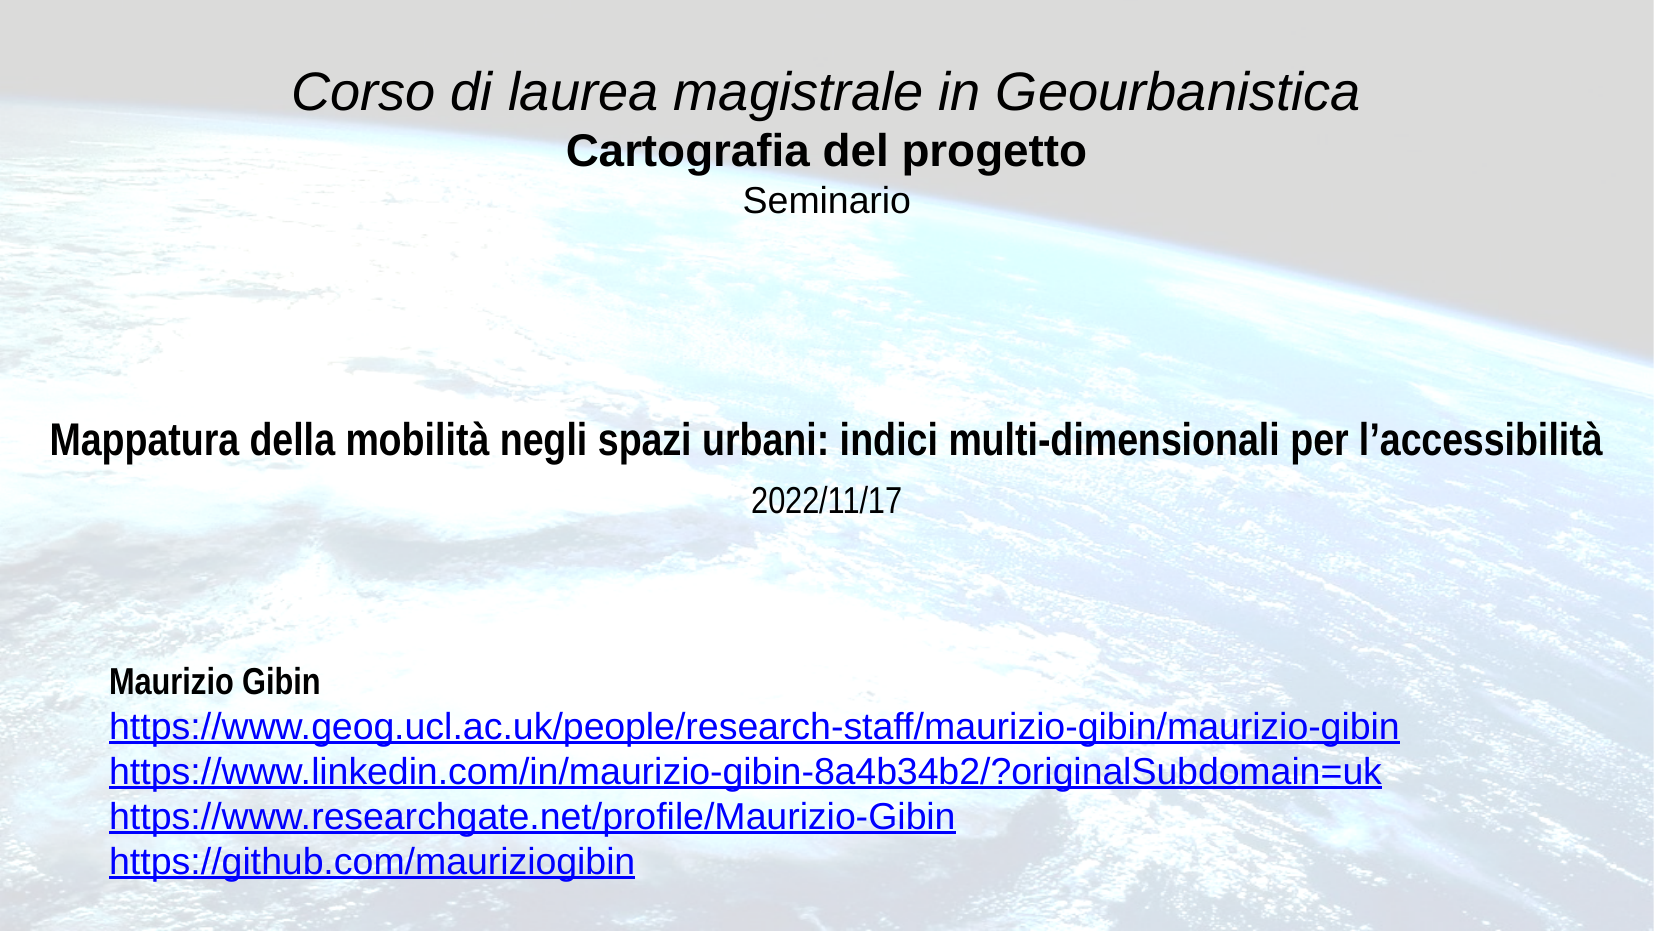

Corso di laurea magistrale in Geourbanistica
Cartografia del progetto
Seminario
Mappatura della mobilità negli spazi urbani: indici multi-dimensionali per l’accessibilità
2022/11/17
Maurizio Gibin
https://www.geog.ucl.ac.uk/people/research-staff/maurizio-gibin/maurizio-gibin
https://www.linkedin.com/in/maurizio-gibin-8a4b34b2/?originalSubdomain=uk
https://www.researchgate.net/profile/Maurizio-Gibin
https://github.com/mauriziogibin